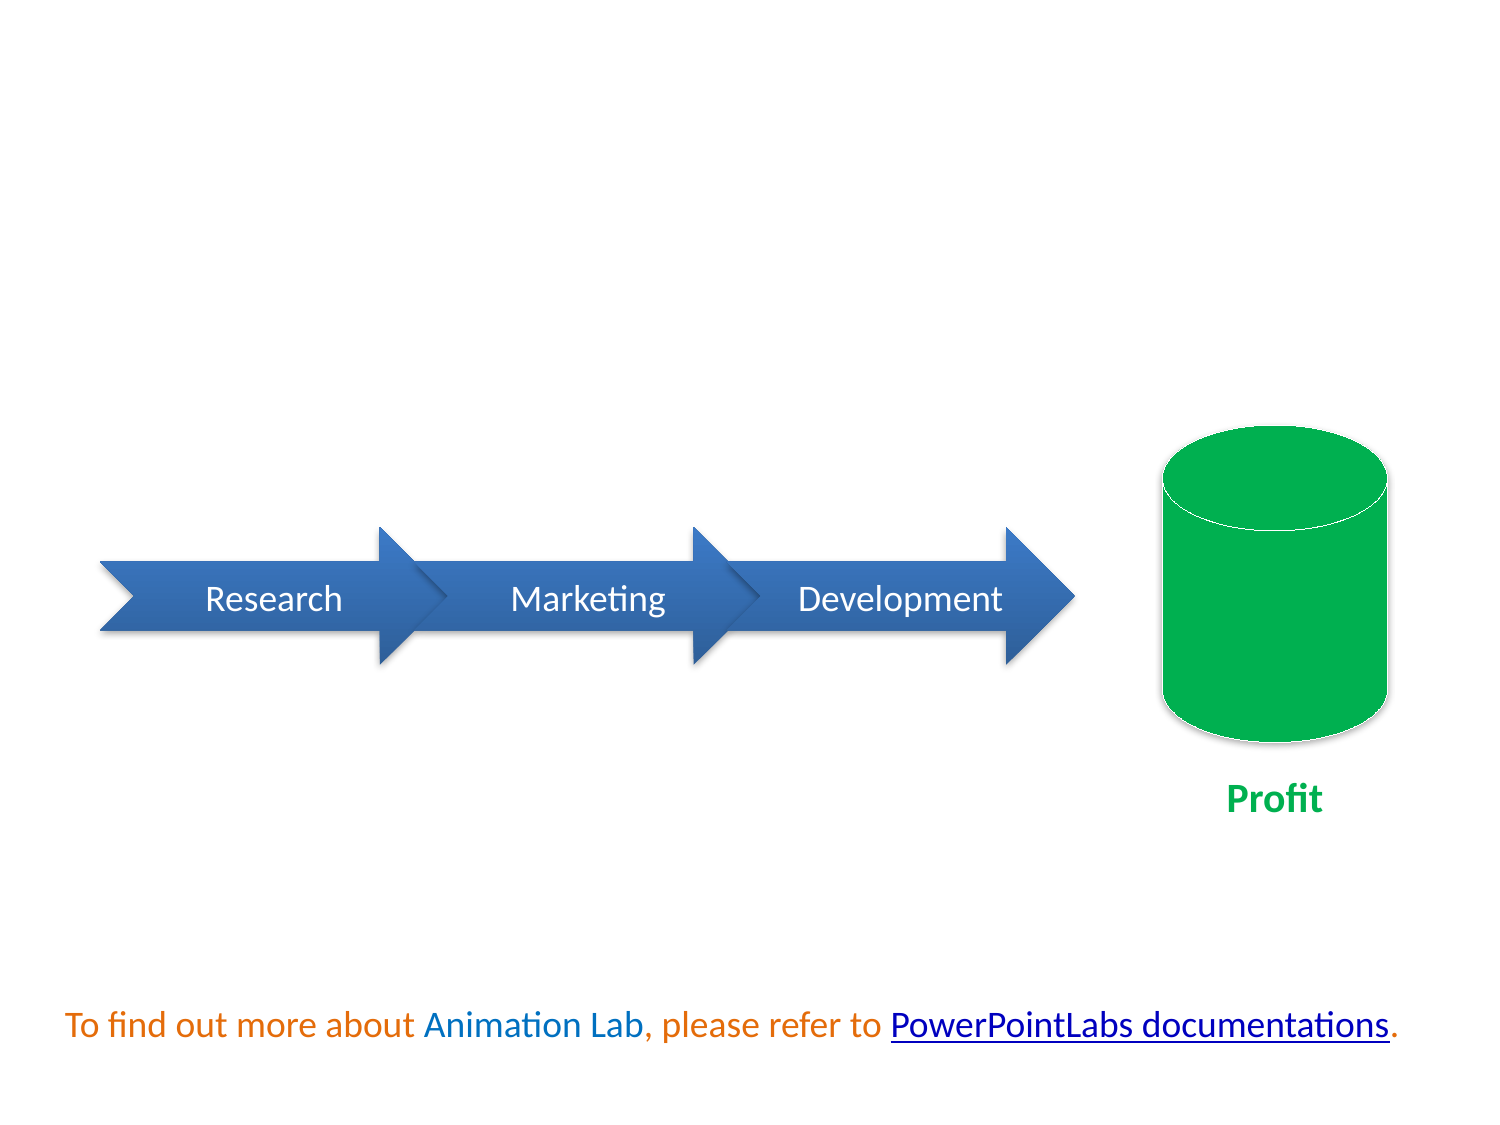

Research
Marketing
Development
Profit
To find out more about Animation Lab, please refer to PowerPointLabs documentations.